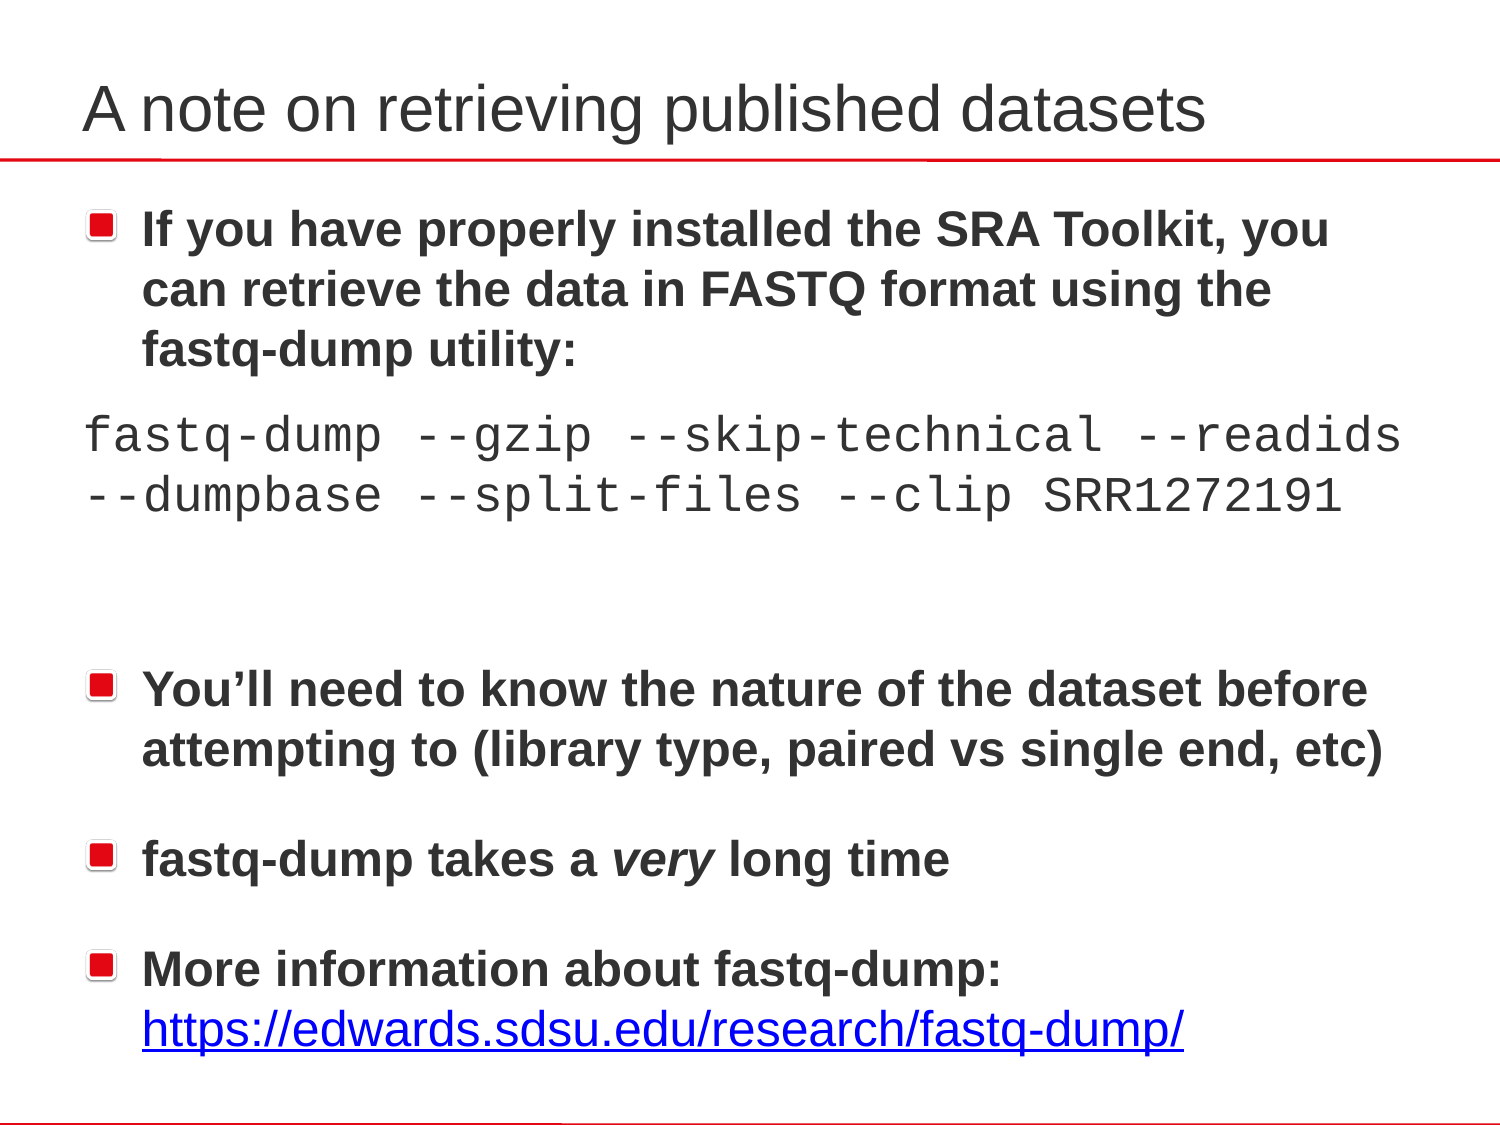

A note on retrieving published datasets
If you have properly installed the SRA Toolkit, you can retrieve the data in FASTQ format using the fastq-dump utility:
fastq-dump --gzip --skip-technical --readids --dumpbase --split-files --clip SRR1272191

You’ll need to know the nature of the dataset before attempting to (library type, paired vs single end, etc)
fastq-dump takes a very long time
More information about fastq-dump:
https://edwards.sdsu.edu/research/fastq-dump/